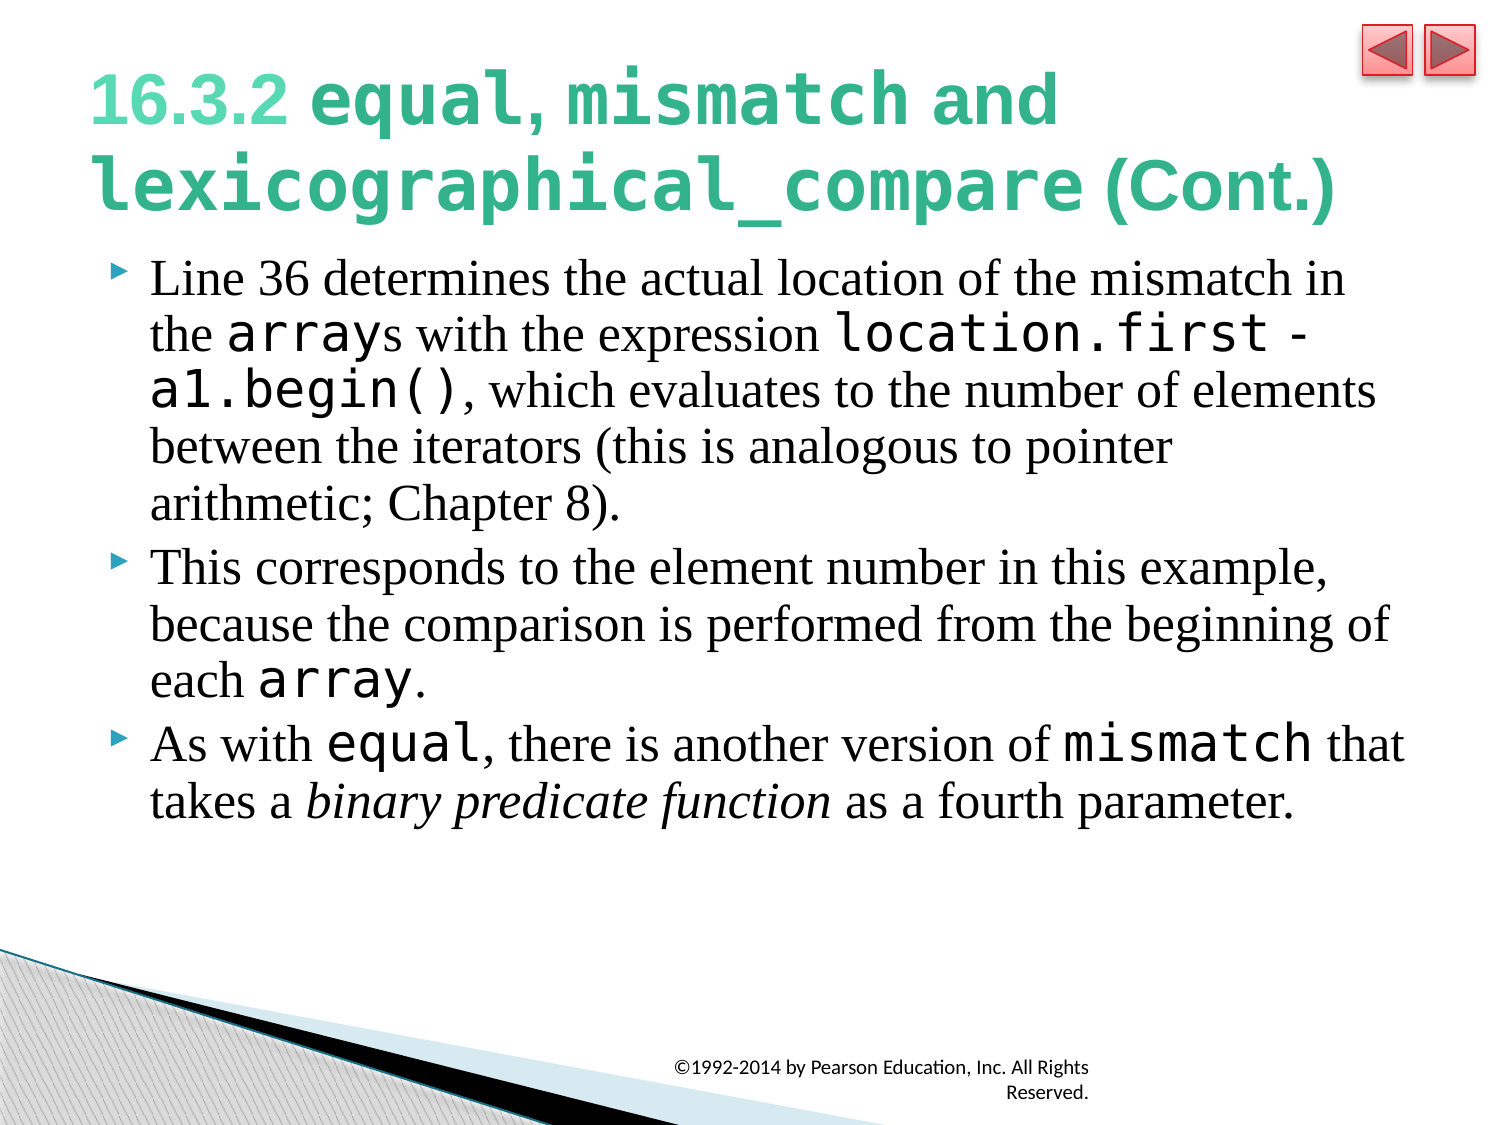

# 16.3.2 equal, mismatch and lexicographical_compare (Cont.)
Line 36 determines the actual location of the mismatch in the arrays with the expression location.first - a1.begin(), which evaluates to the number of elements between the iterators (this is analogous to pointer arithmetic; Chapter 8).
This corresponds to the element number in this example, because the comparison is performed from the beginning of each array.
As with equal, there is another version of mismatch that takes a binary predicate function as a fourth parameter.

©1992-2014 by Pearson Education, Inc. All Rights Reserved.